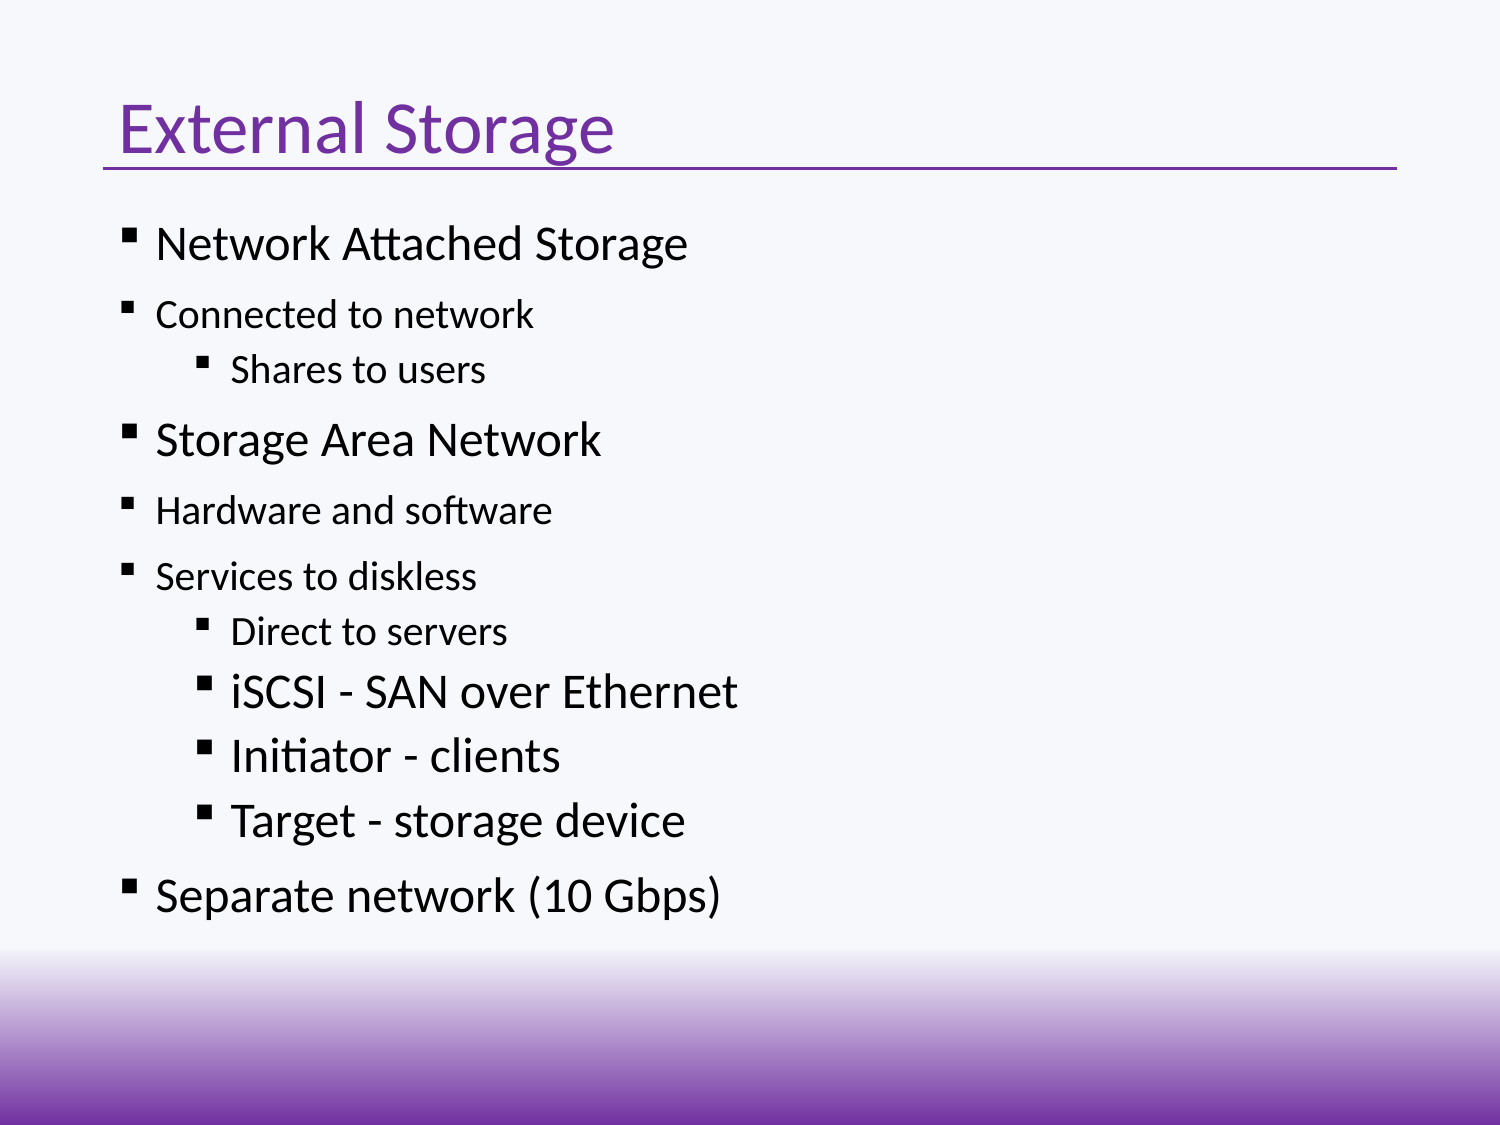

# External Storage
Network Attached Storage
Connected to network
Shares to users
Storage Area Network
Hardware and software
Services to diskless
Direct to servers
iSCSI - SAN over Ethernet
Initiator - clients
Target - storage device
Separate network (10 Gbps)